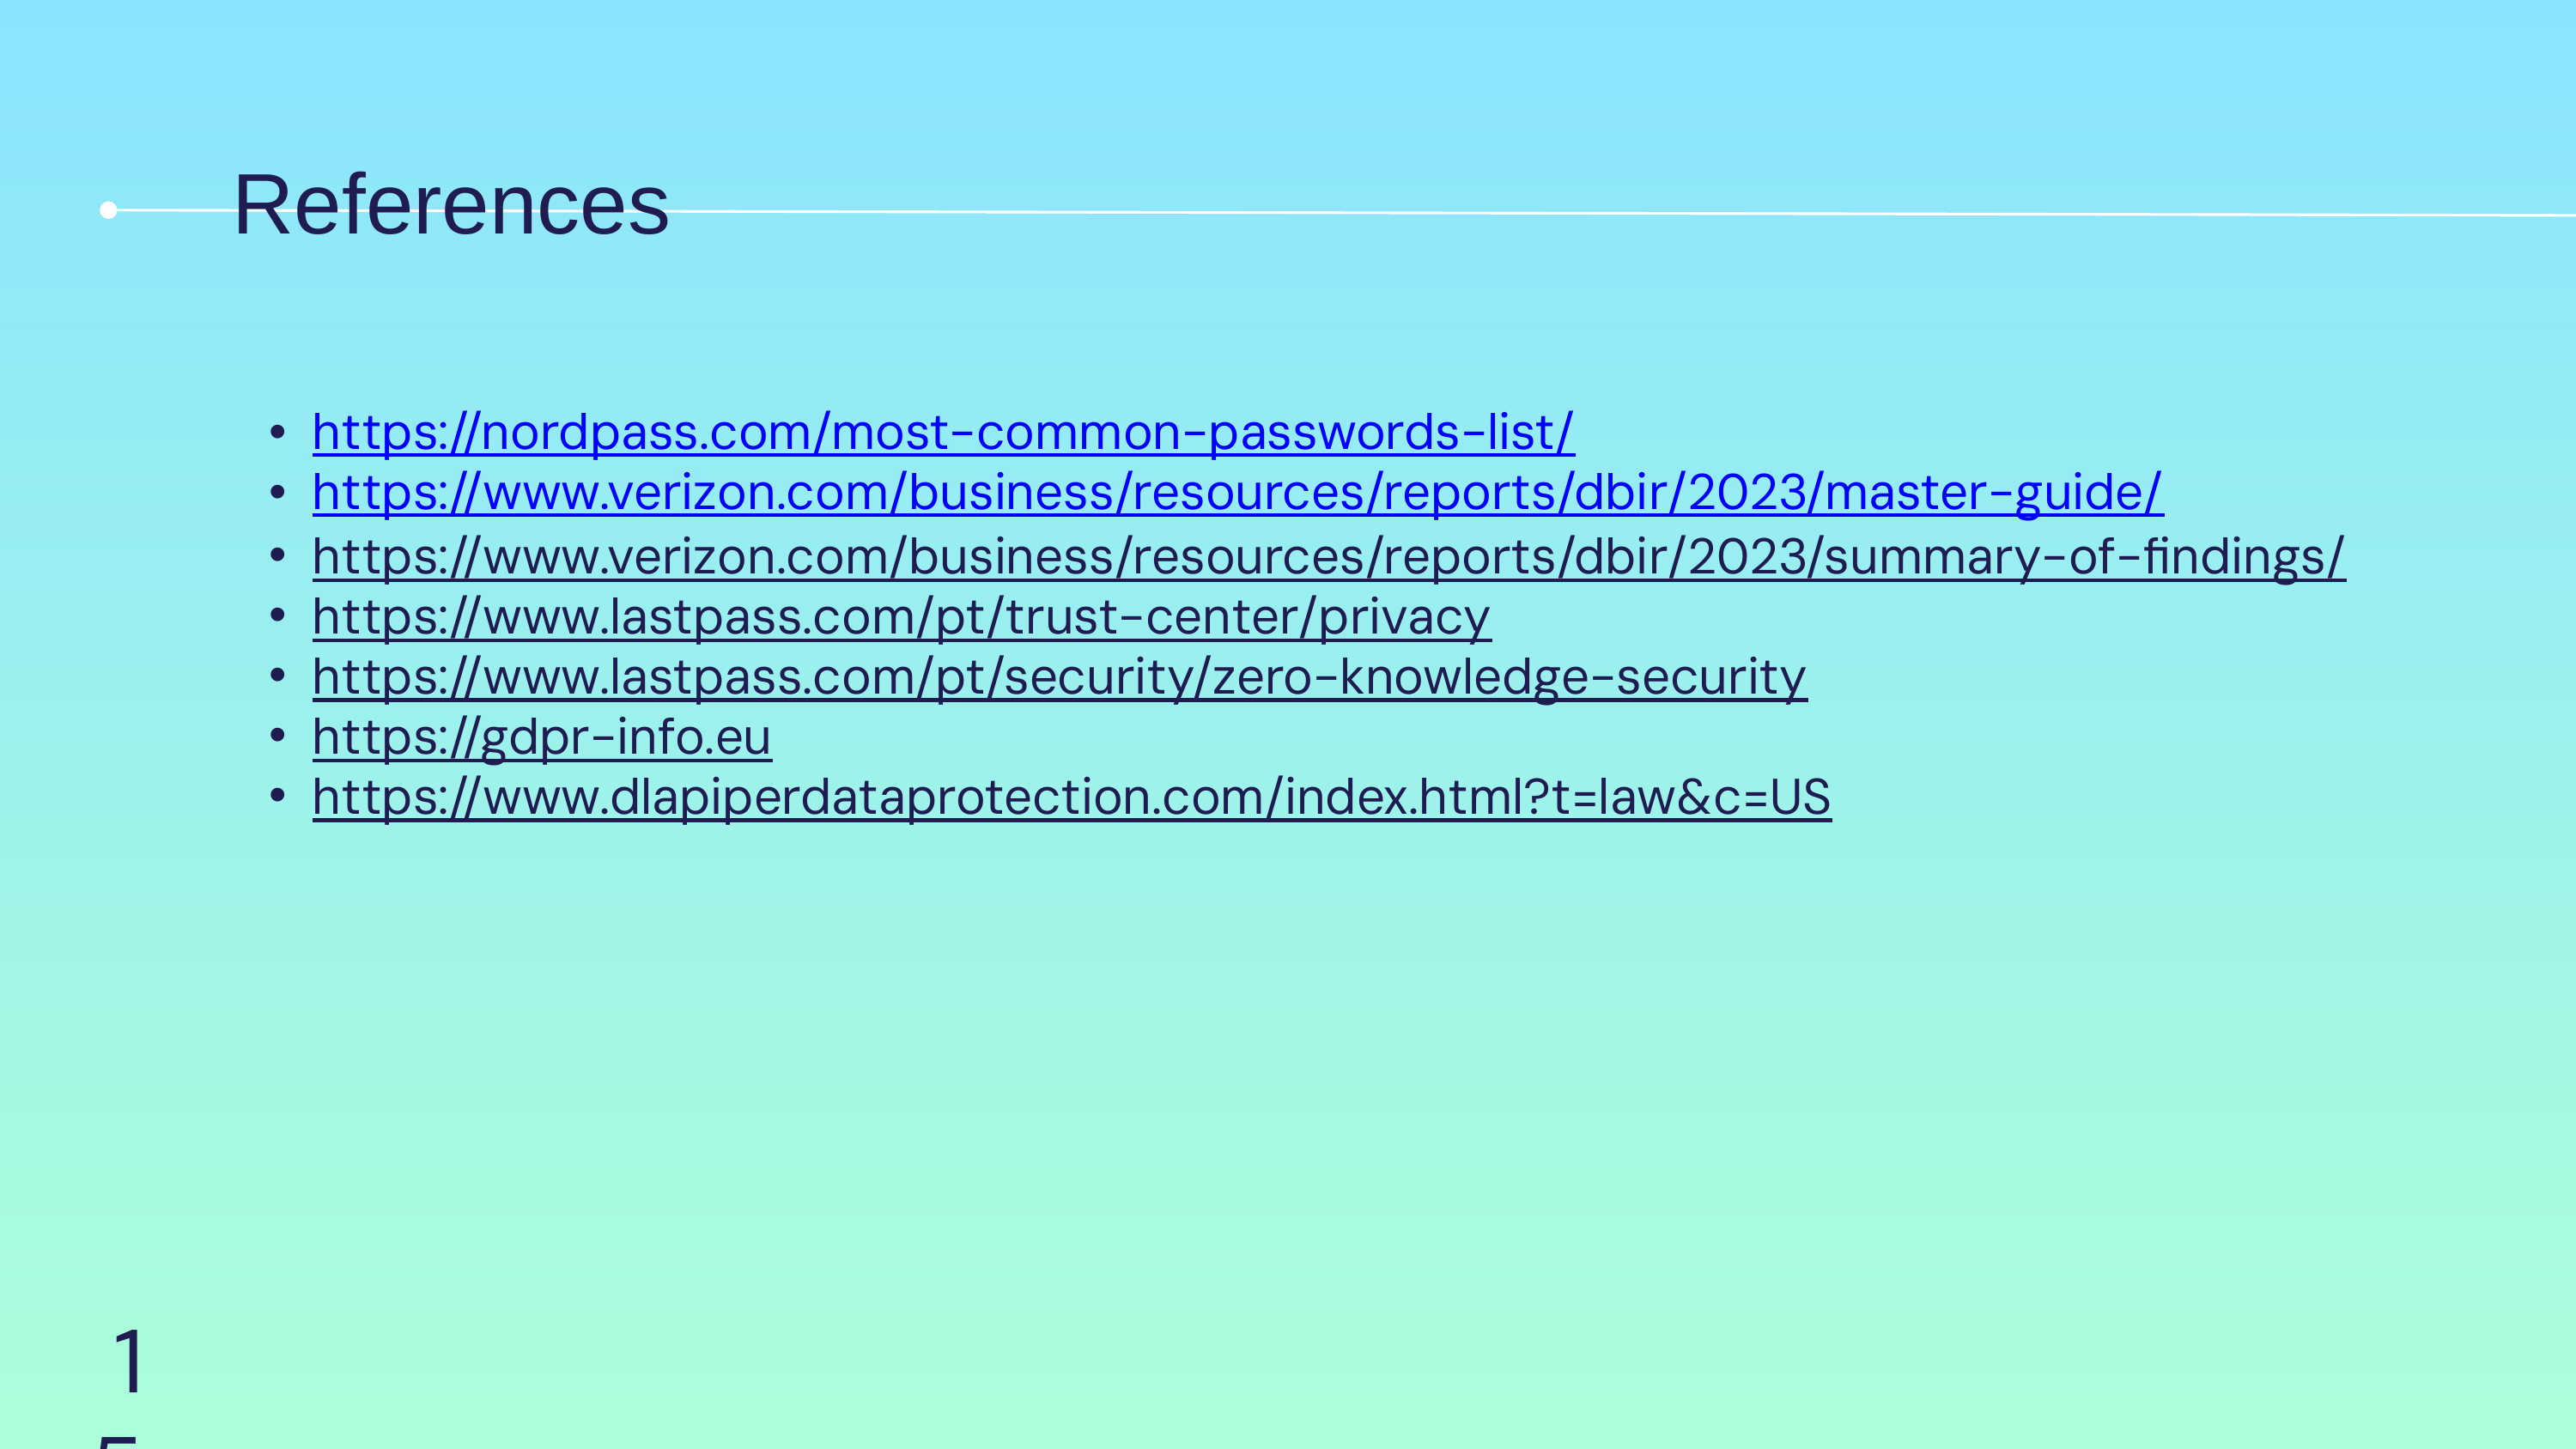

References

https://nordpass.com/most-common-passwords-list/
https://www.verizon.com/business/resources/reports/dbir/2023/master-guide/
https://www.verizon.com/business/resources/reports/dbir/2023/summary-of-findings/
https://www.lastpass.com/pt/trust-center/privacy
https://www.lastpass.com/pt/security/zero-knowledge-security
https://gdpr-info.eu
https://www.dlapiperdataprotection.com/index.html?t=law&c=US

15